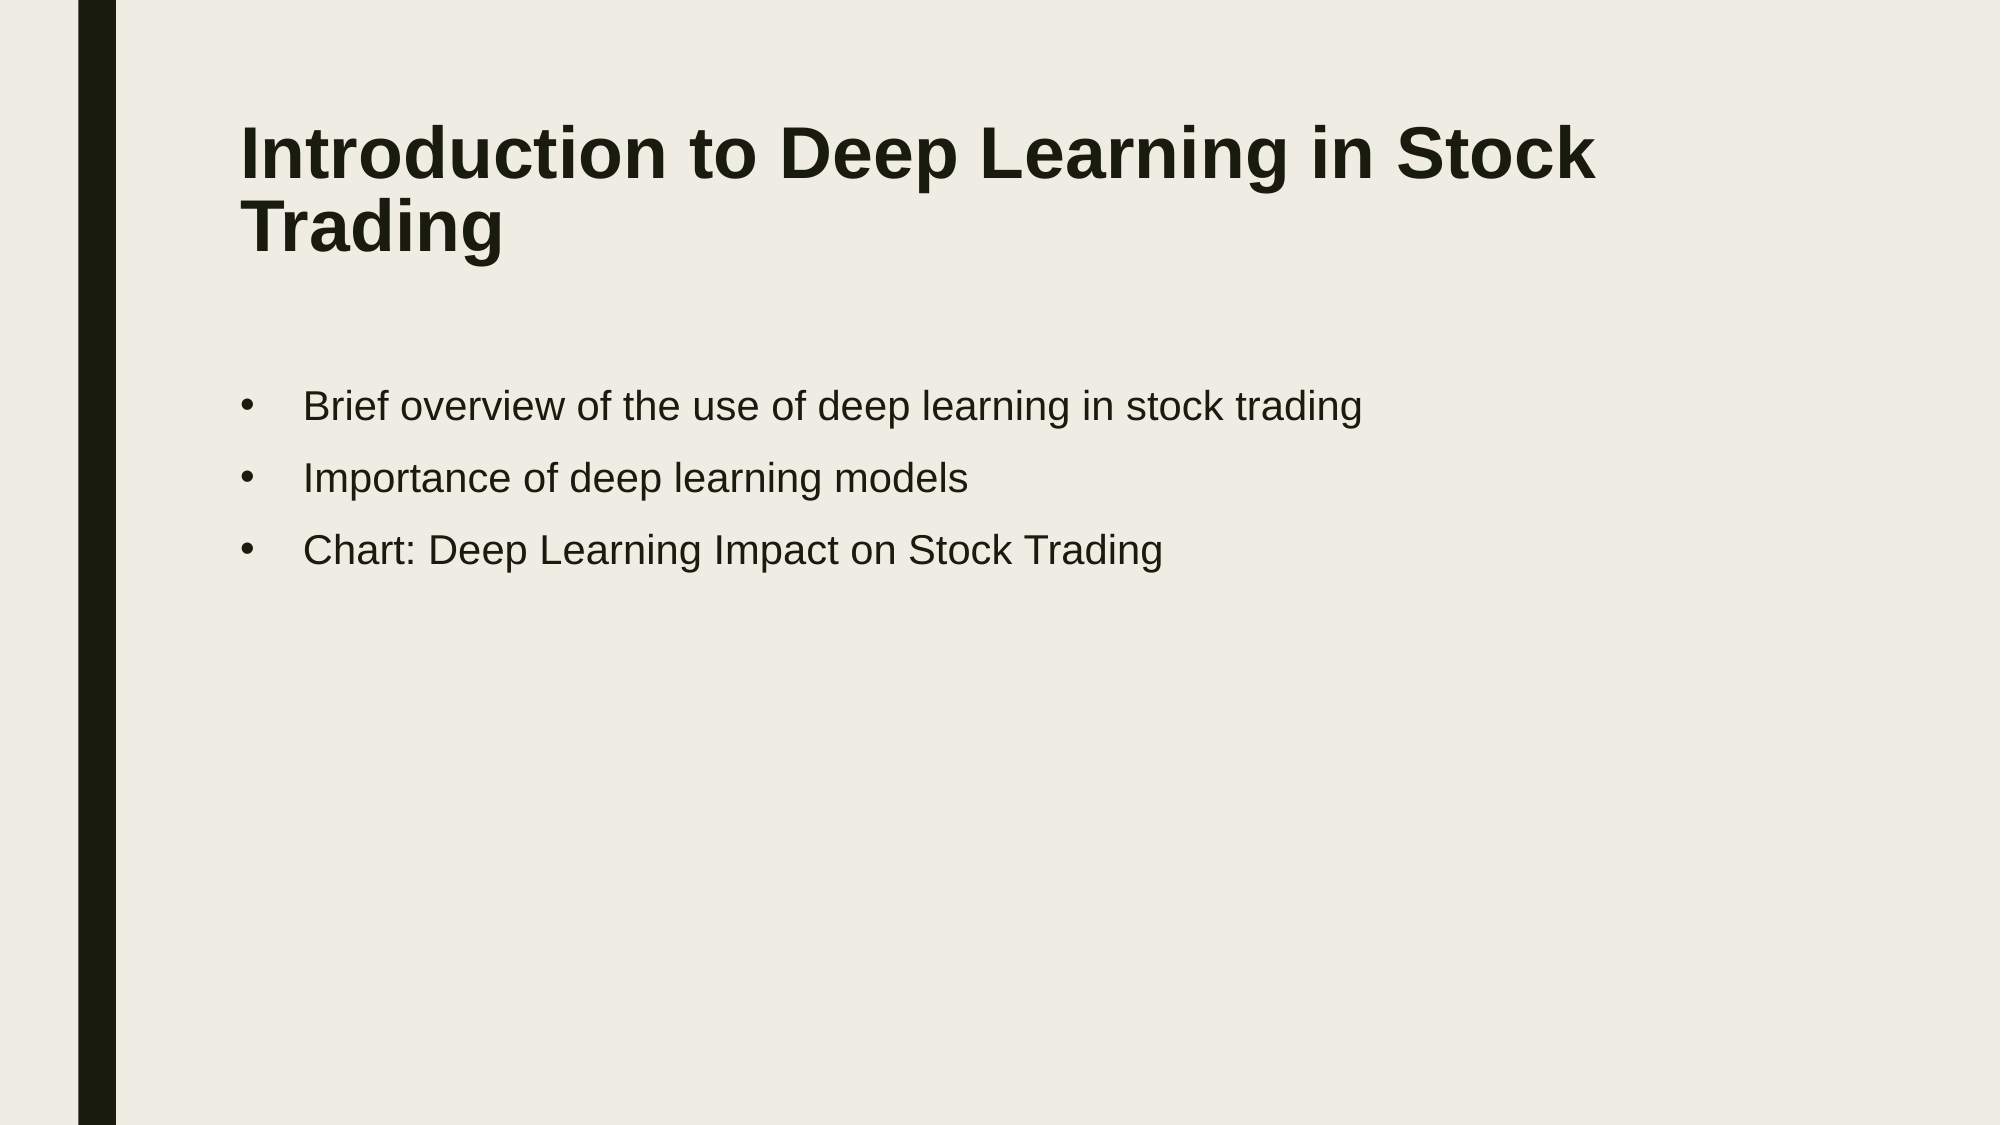

# Introduction to Deep Learning in Stock Trading
Brief overview of the use of deep learning in stock trading
Importance of deep learning models
Chart: Deep Learning Impact on Stock Trading